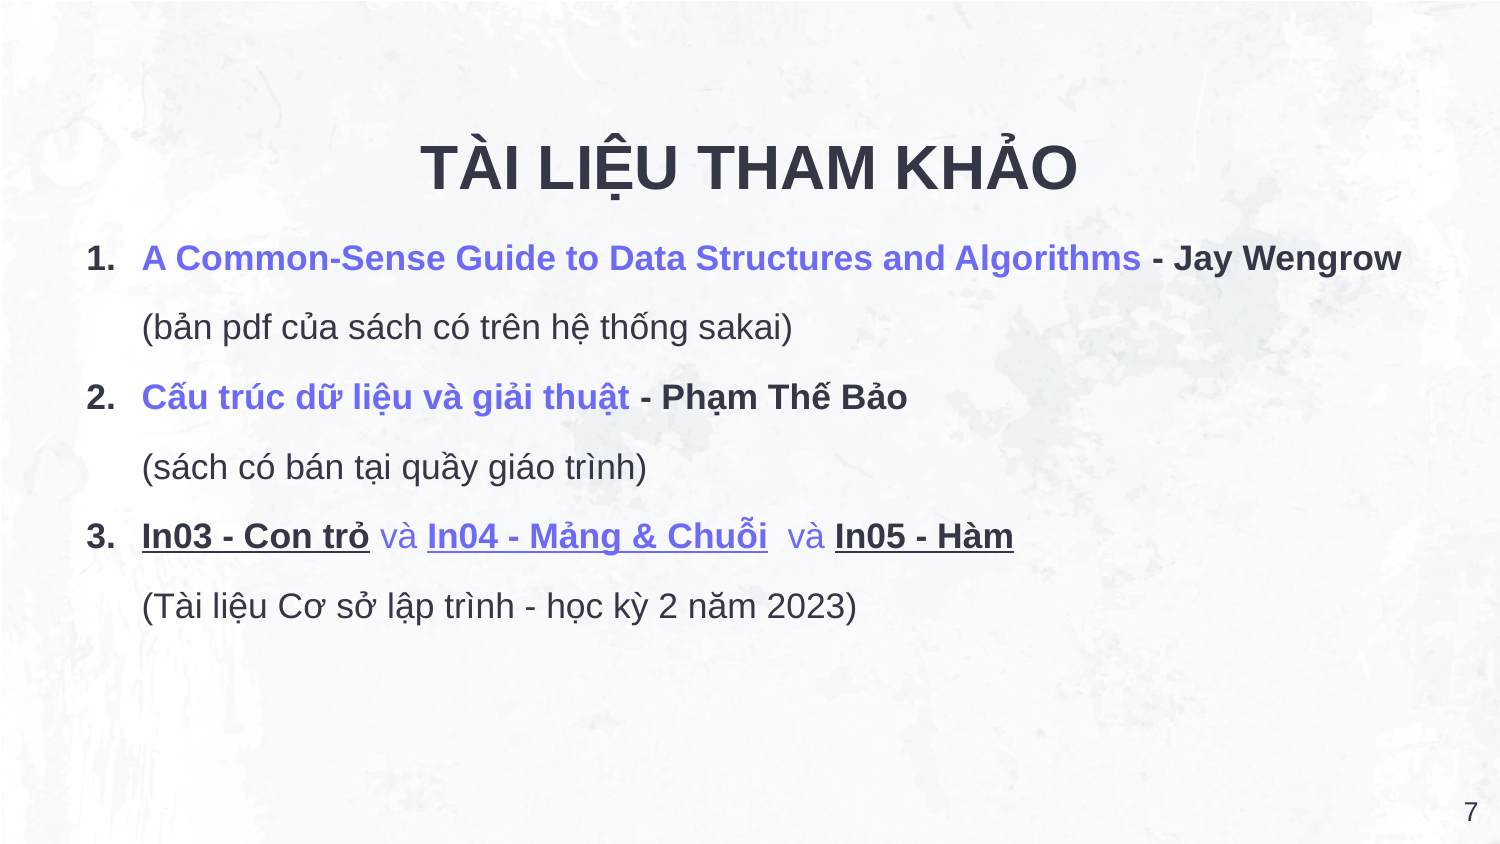

v
# TÀI LIỆU THAM KHẢO
A Common-Sense Guide to Data Structures and Algorithms - Jay Wengrow
(bản pdf của sách có trên hệ thống sakai)
Cấu trúc dữ liệu và giải thuật - Phạm Thế Bảo
(sách có bán tại quầy giáo trình)
In03 - Con trỏ và In04 - Mảng & Chuỗi  và In05 - Hàm
(Tài liệu Cơ sở lập trình - học kỳ 2 năm 2023)
7